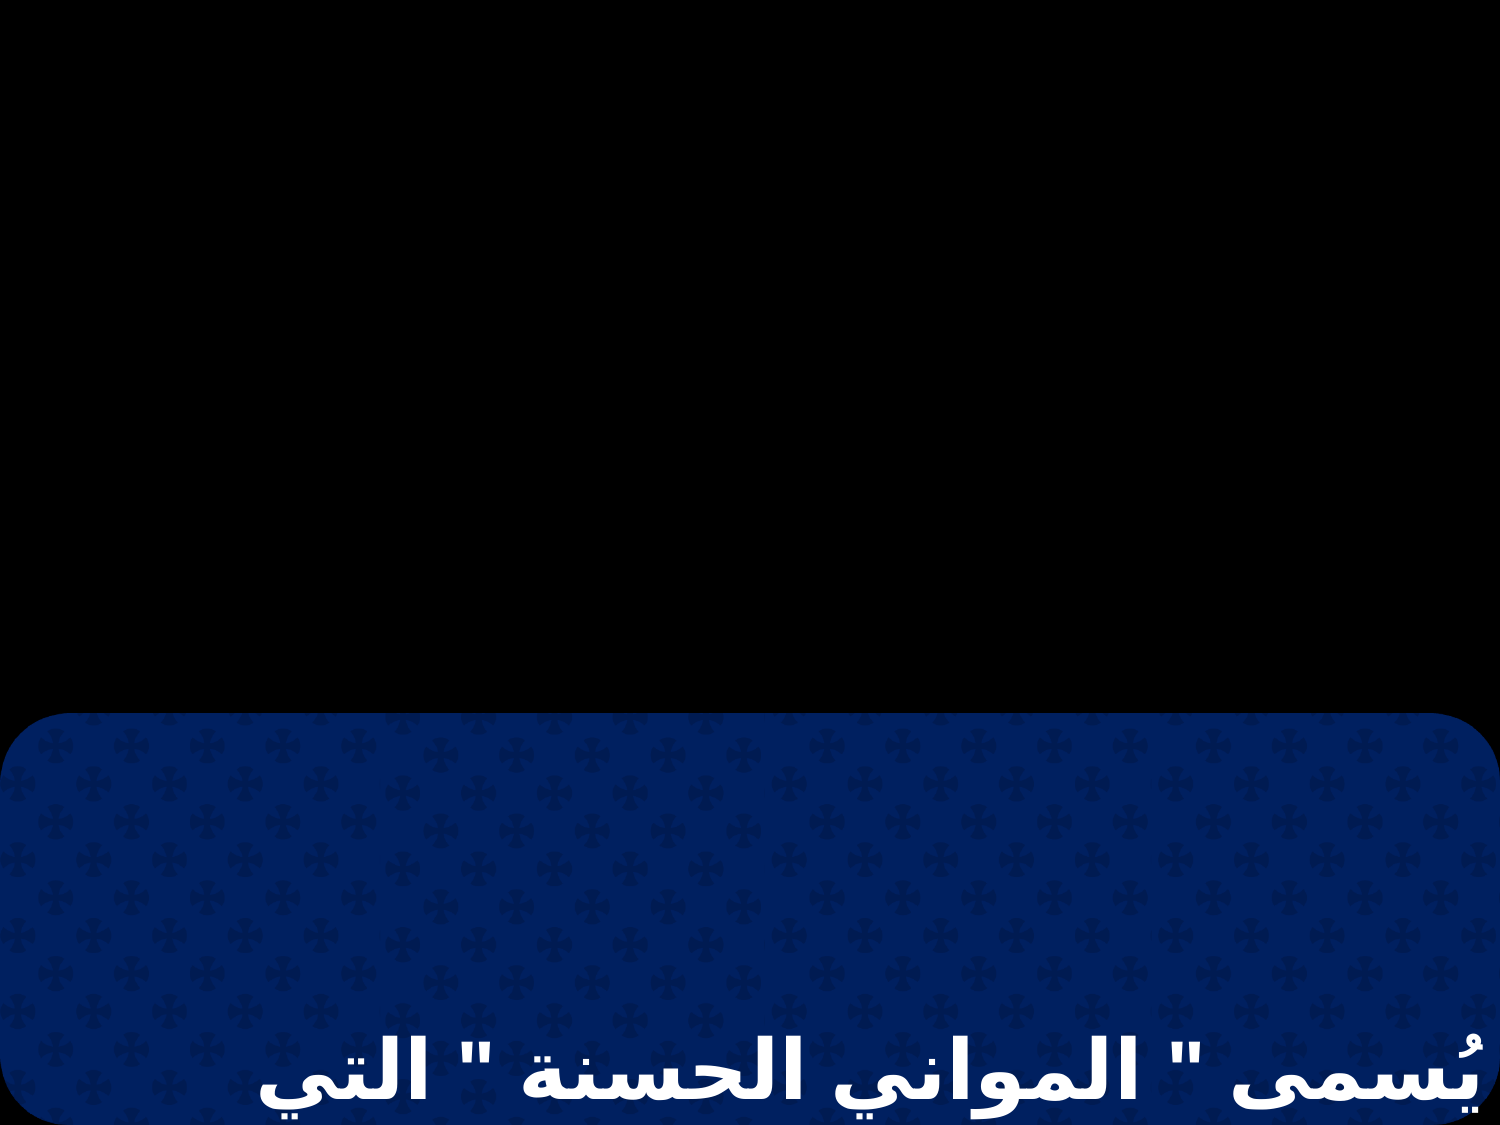

يُسمى " المواني الحسنة " التي بقربها مدينة لاسية .